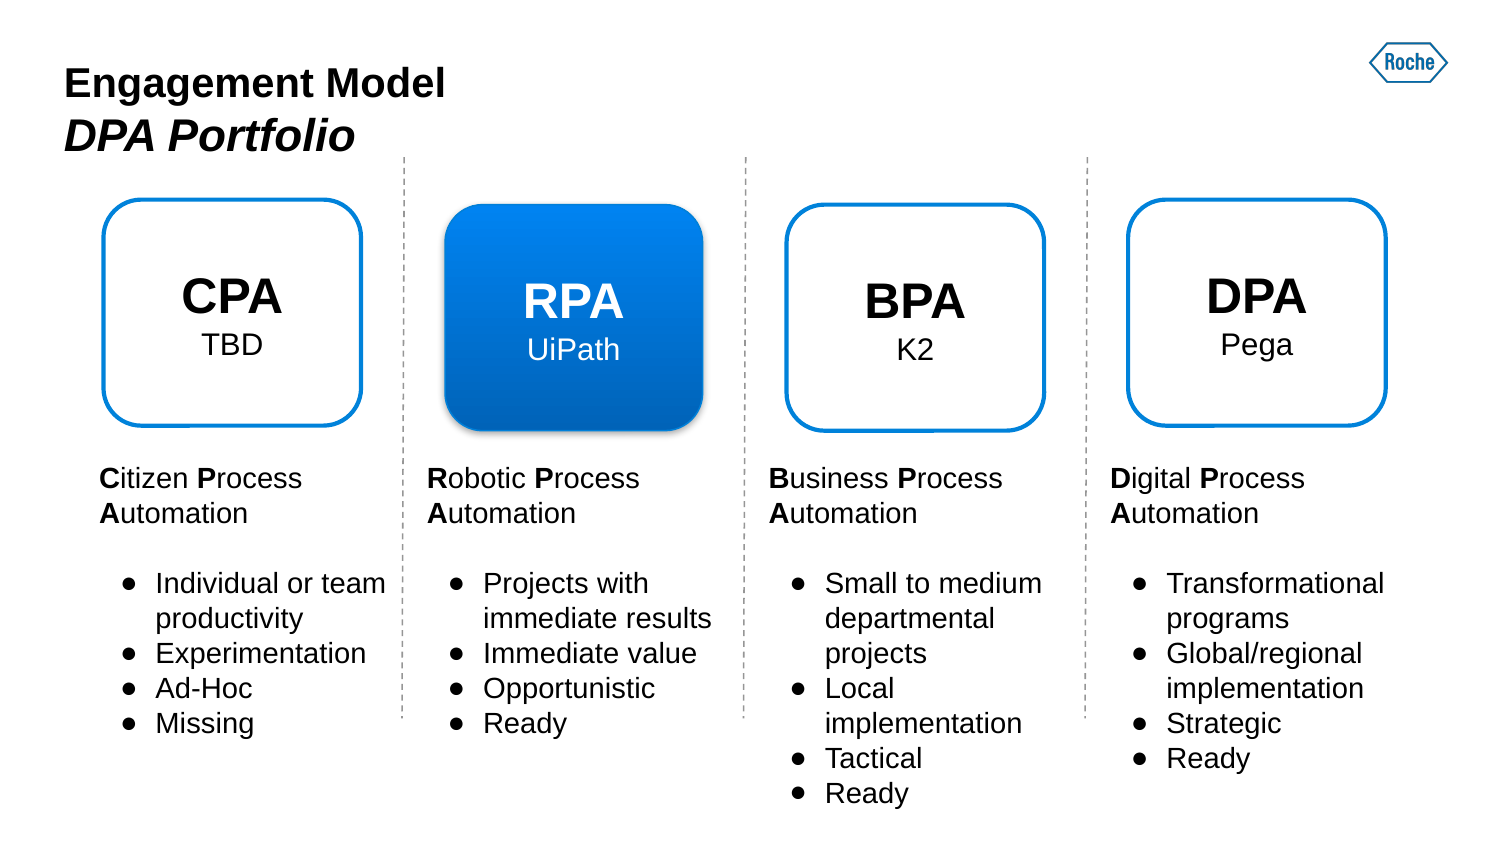

# Engagement Model DPA Portfolio
CPA
TBD
DPA
Pega
RPA
UiPath
BPA
K2
Citizen Process Automation

Individual or team productivity
Experimentation
Ad-Hoc
Missing
Robotic Process Automation

Projects with immediate results
Immediate value
Opportunistic
Ready
Business Process Automation

Small to medium departmental projects
Local implementation
Tactical
Ready
Digital Process Automation

Transformational programs
Global/regional implementation
Strategic
Ready